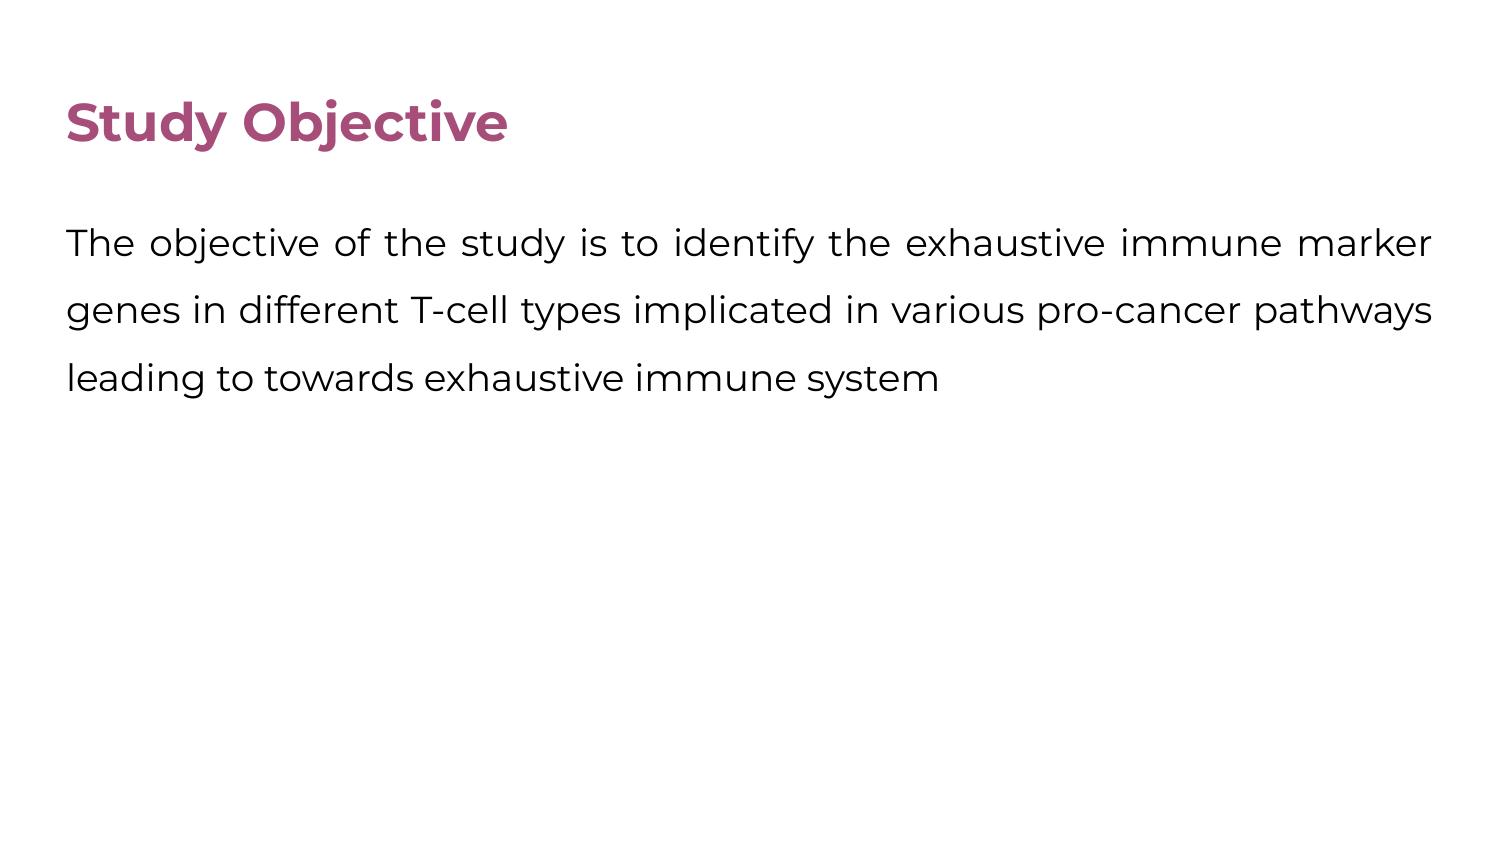

# Study Objective
The objective of the study is to identify the exhaustive immune marker genes in different T-cell types implicated in various pro-cancer pathways leading to towards exhaustive immune system